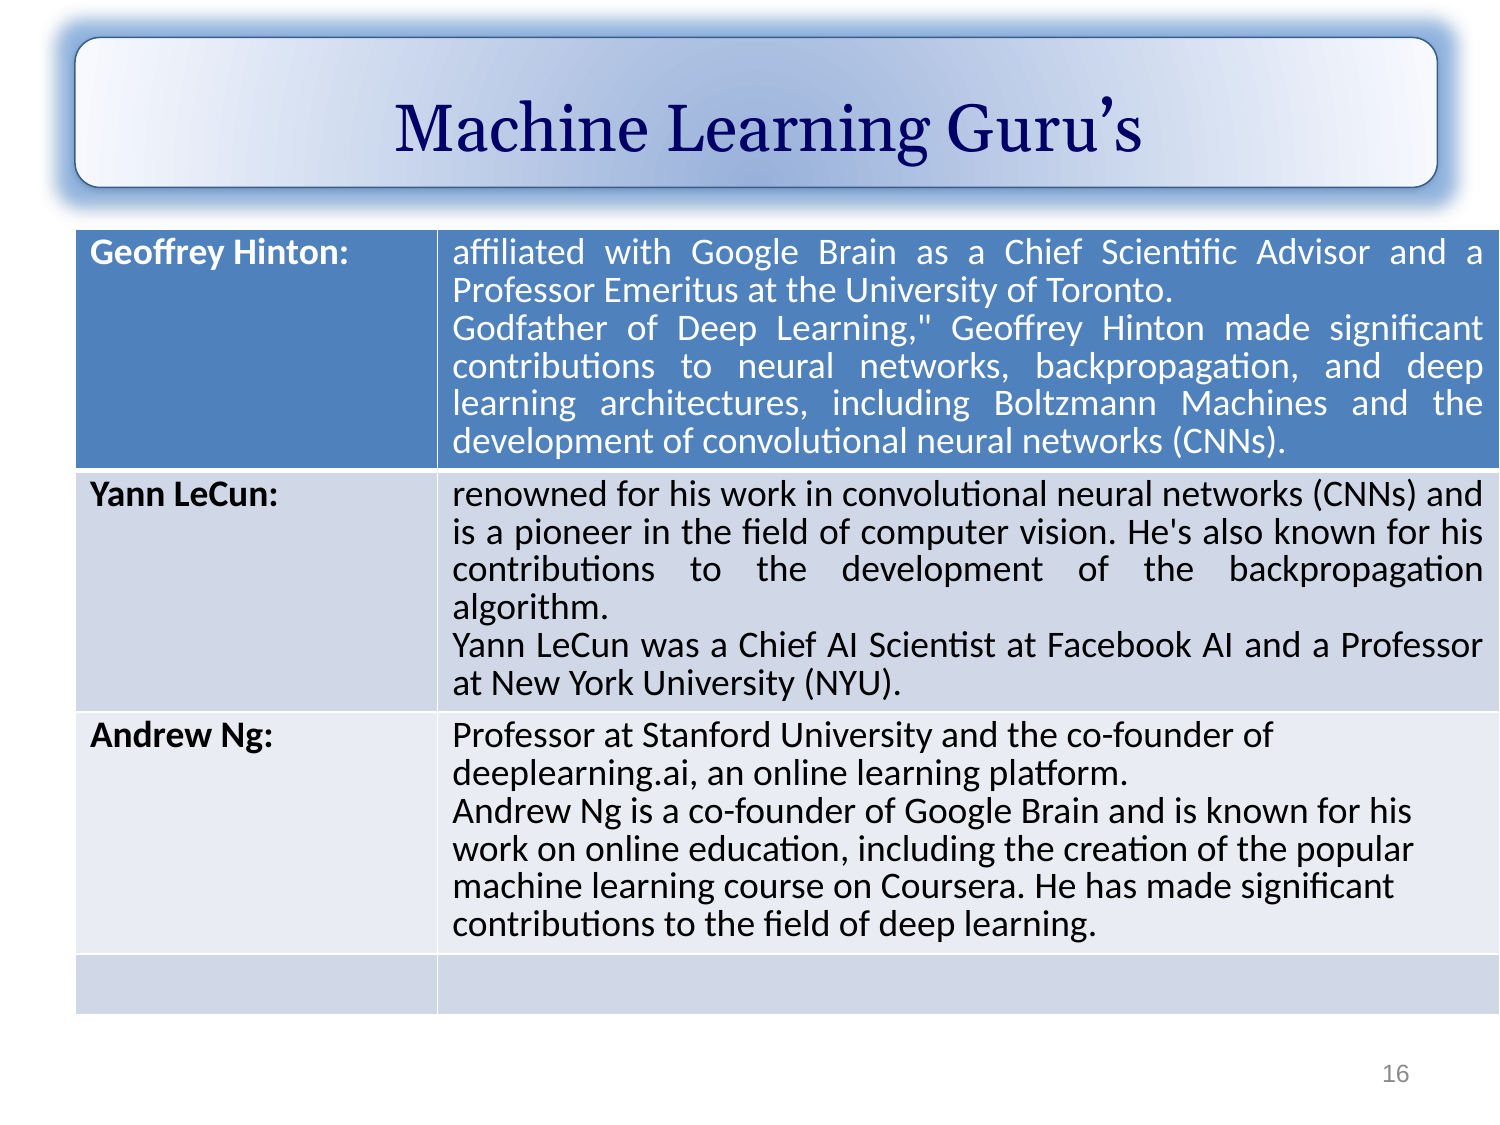

Machine Learning Guru’s
| Geoffrey Hinton: | affiliated with Google Brain as a Chief Scientific Advisor and a Professor Emeritus at the University of Toronto. Godfather of Deep Learning," Geoffrey Hinton made significant contributions to neural networks, backpropagation, and deep learning architectures, including Boltzmann Machines and the development of convolutional neural networks (CNNs). |
| --- | --- |
| Yann LeCun: | renowned for his work in convolutional neural networks (CNNs) and is a pioneer in the field of computer vision. He's also known for his contributions to the development of the backpropagation algorithm. Yann LeCun was a Chief AI Scientist at Facebook AI and a Professor at New York University (NYU). |
| Andrew Ng: | Professor at Stanford University and the co-founder of deeplearning.ai, an online learning platform. Andrew Ng is a co-founder of Google Brain and is known for his work on online education, including the creation of the popular machine learning course on Coursera. He has made significant contributions to the field of deep learning. |
|  |  |
16